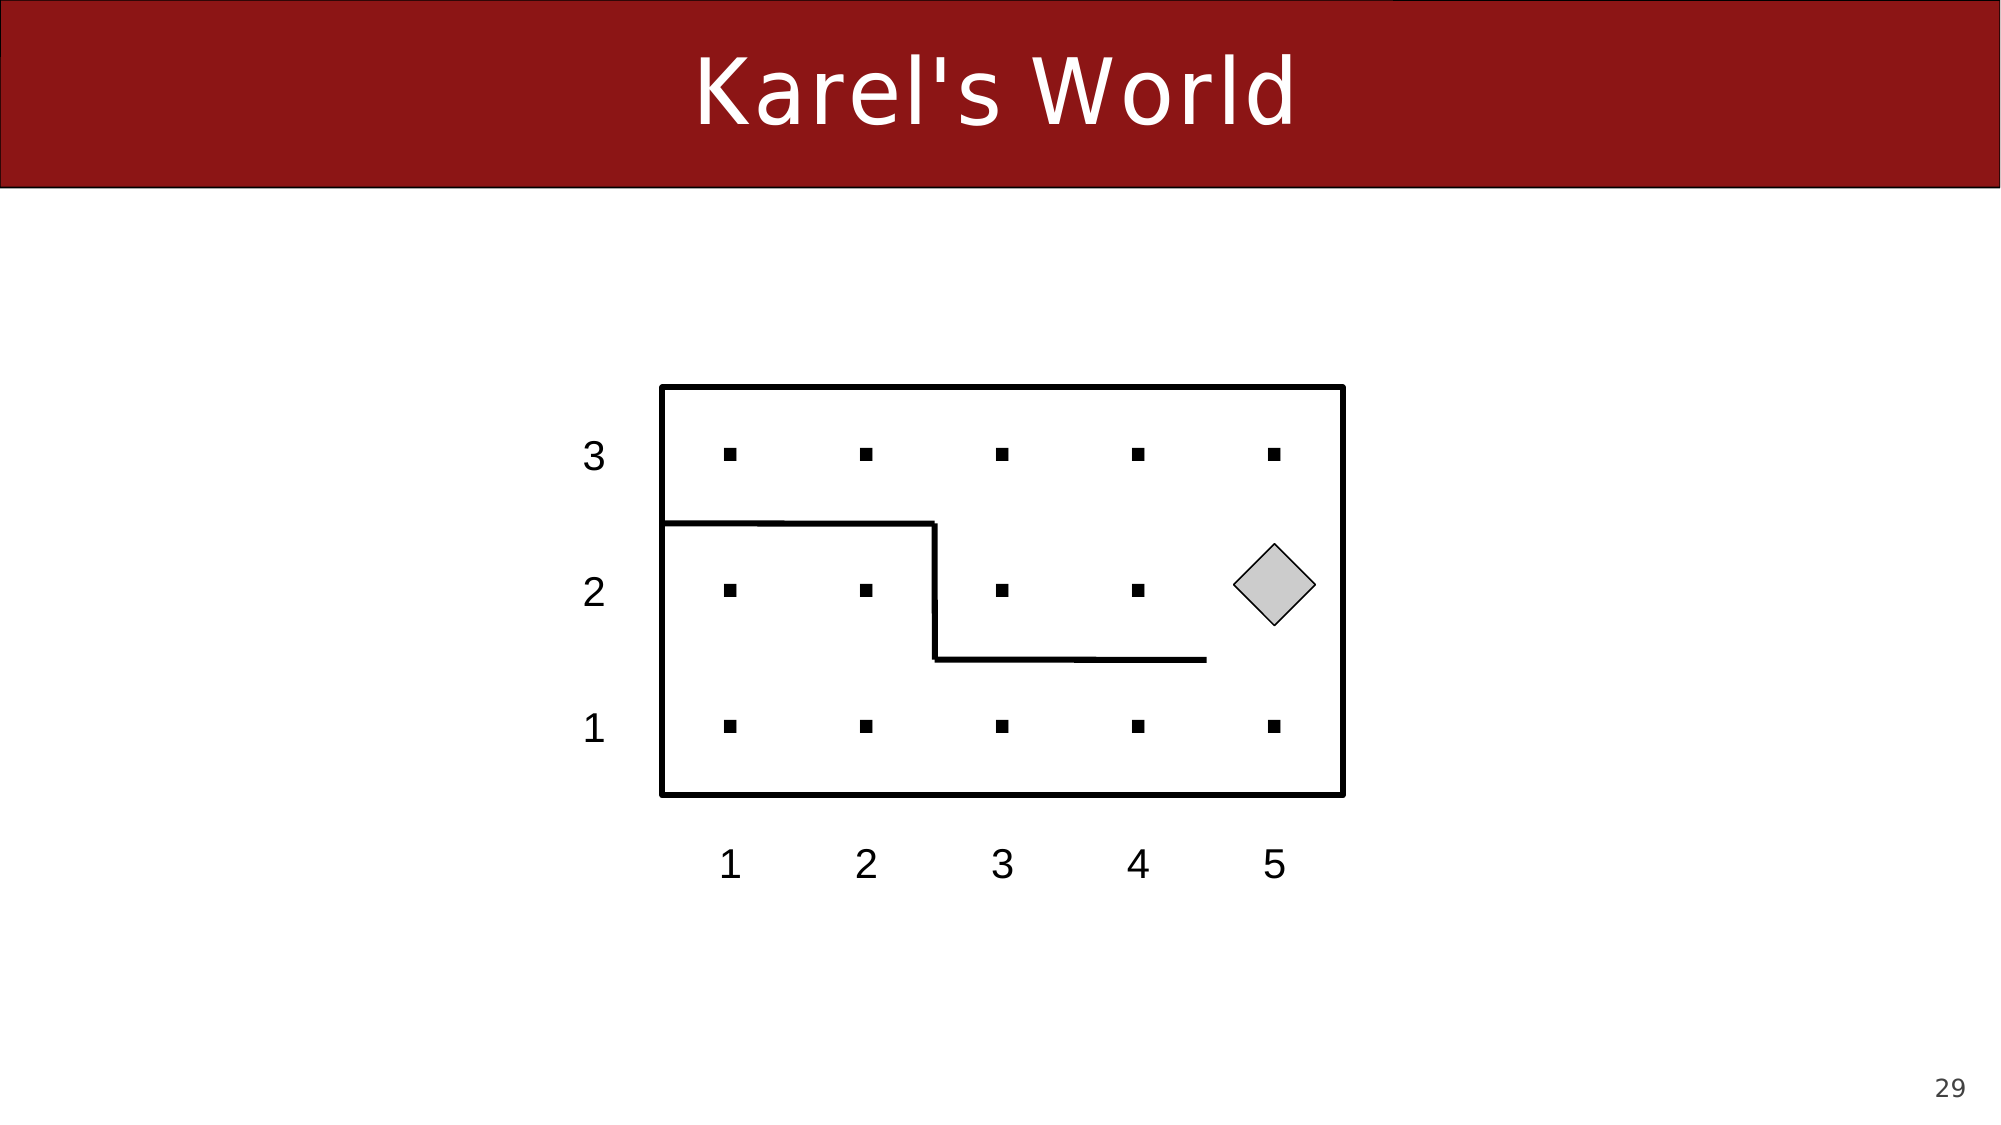

# Karel's World
3

.
.
.
.
.

2
.
.

.
.
.

1
.
.

.
.
.
1
2
3
4
5